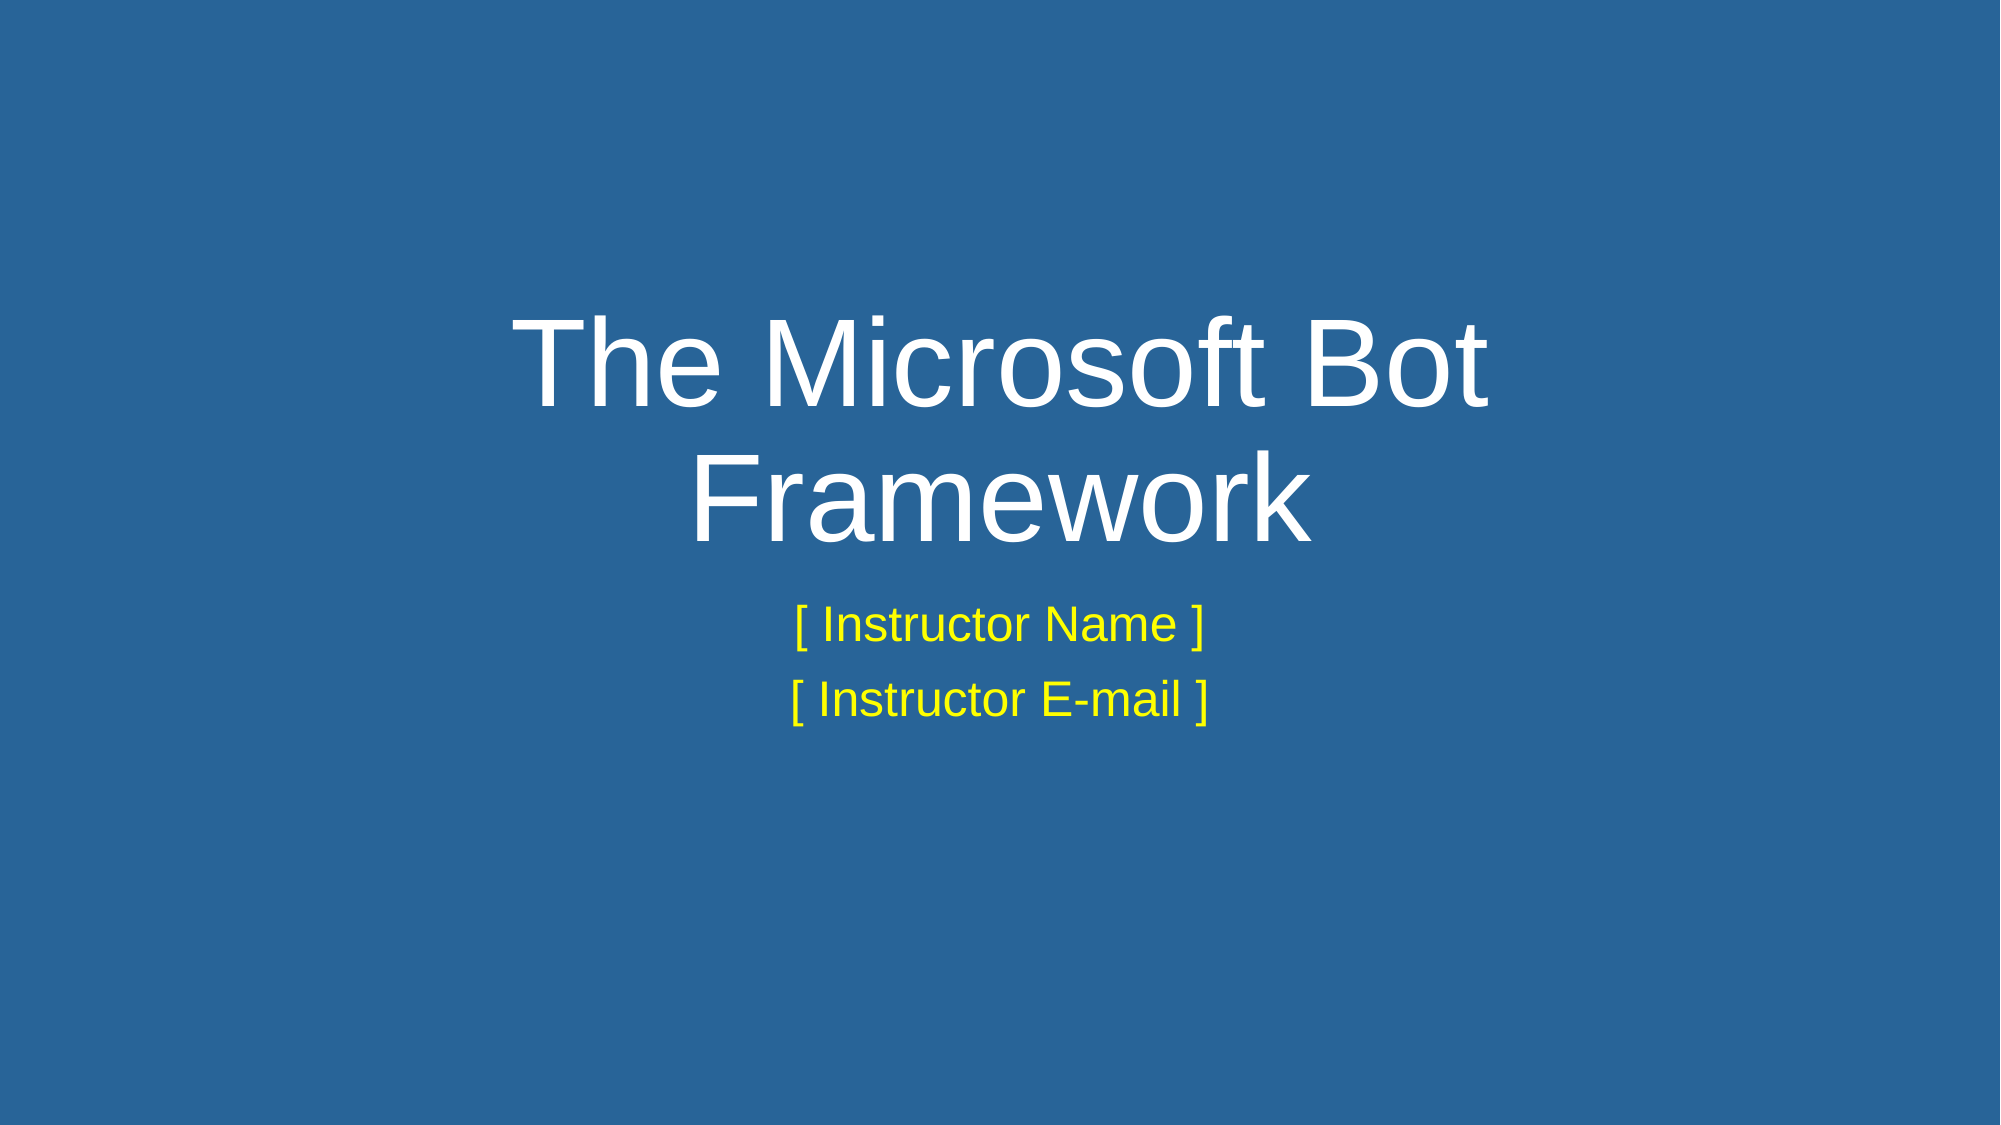

# The Microsoft Bot Framework
[ Instructor Name ]
[ Instructor E-mail ]